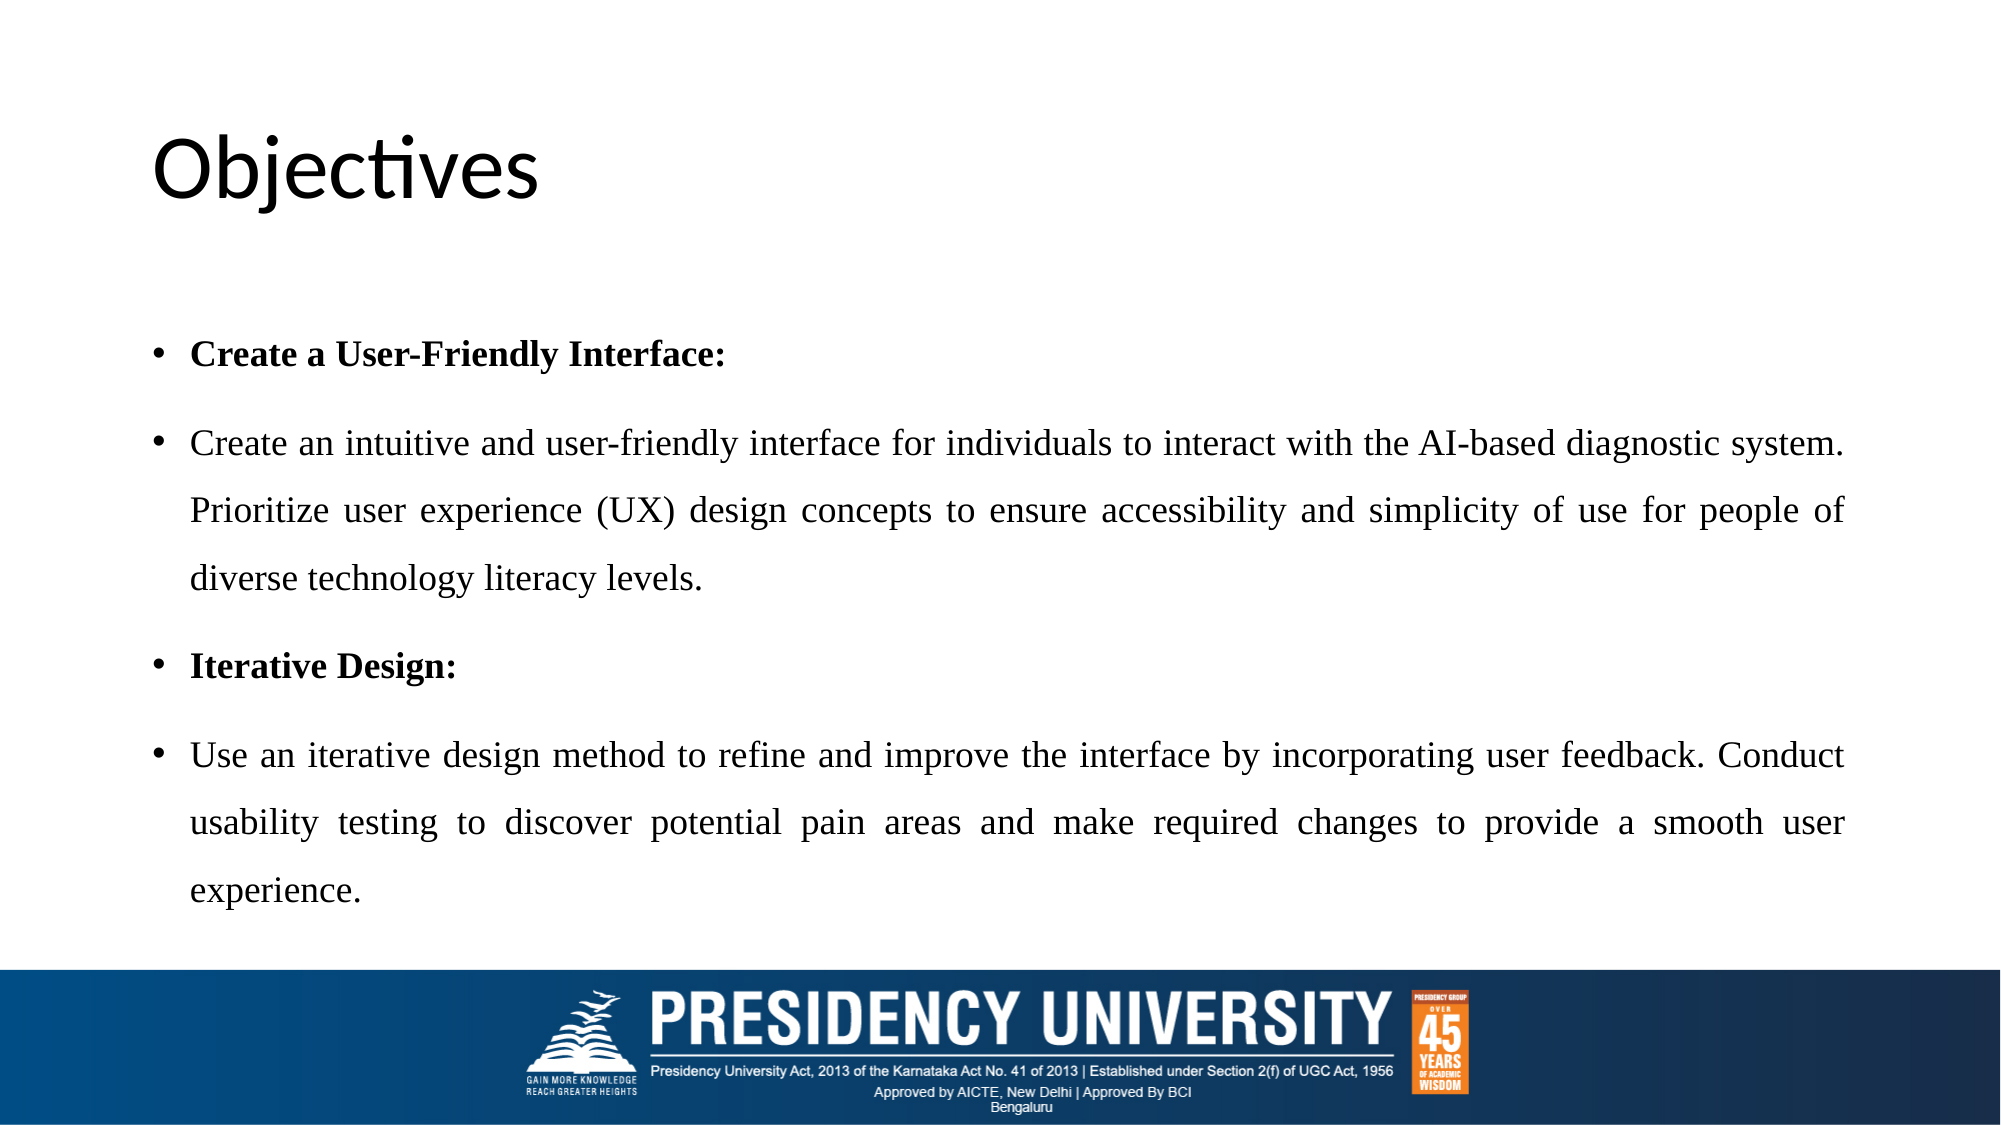

# Objectives
Create a User-Friendly Interface:
Create an intuitive and user-friendly interface for individuals to interact with the AI-based diagnostic system. Prioritize user experience (UX) design concepts to ensure accessibility and simplicity of use for people of diverse technology literacy levels.
Iterative Design:
Use an iterative design method to refine and improve the interface by incorporating user feedback. Conduct usability testing to discover potential pain areas and make required changes to provide a smooth user experience.